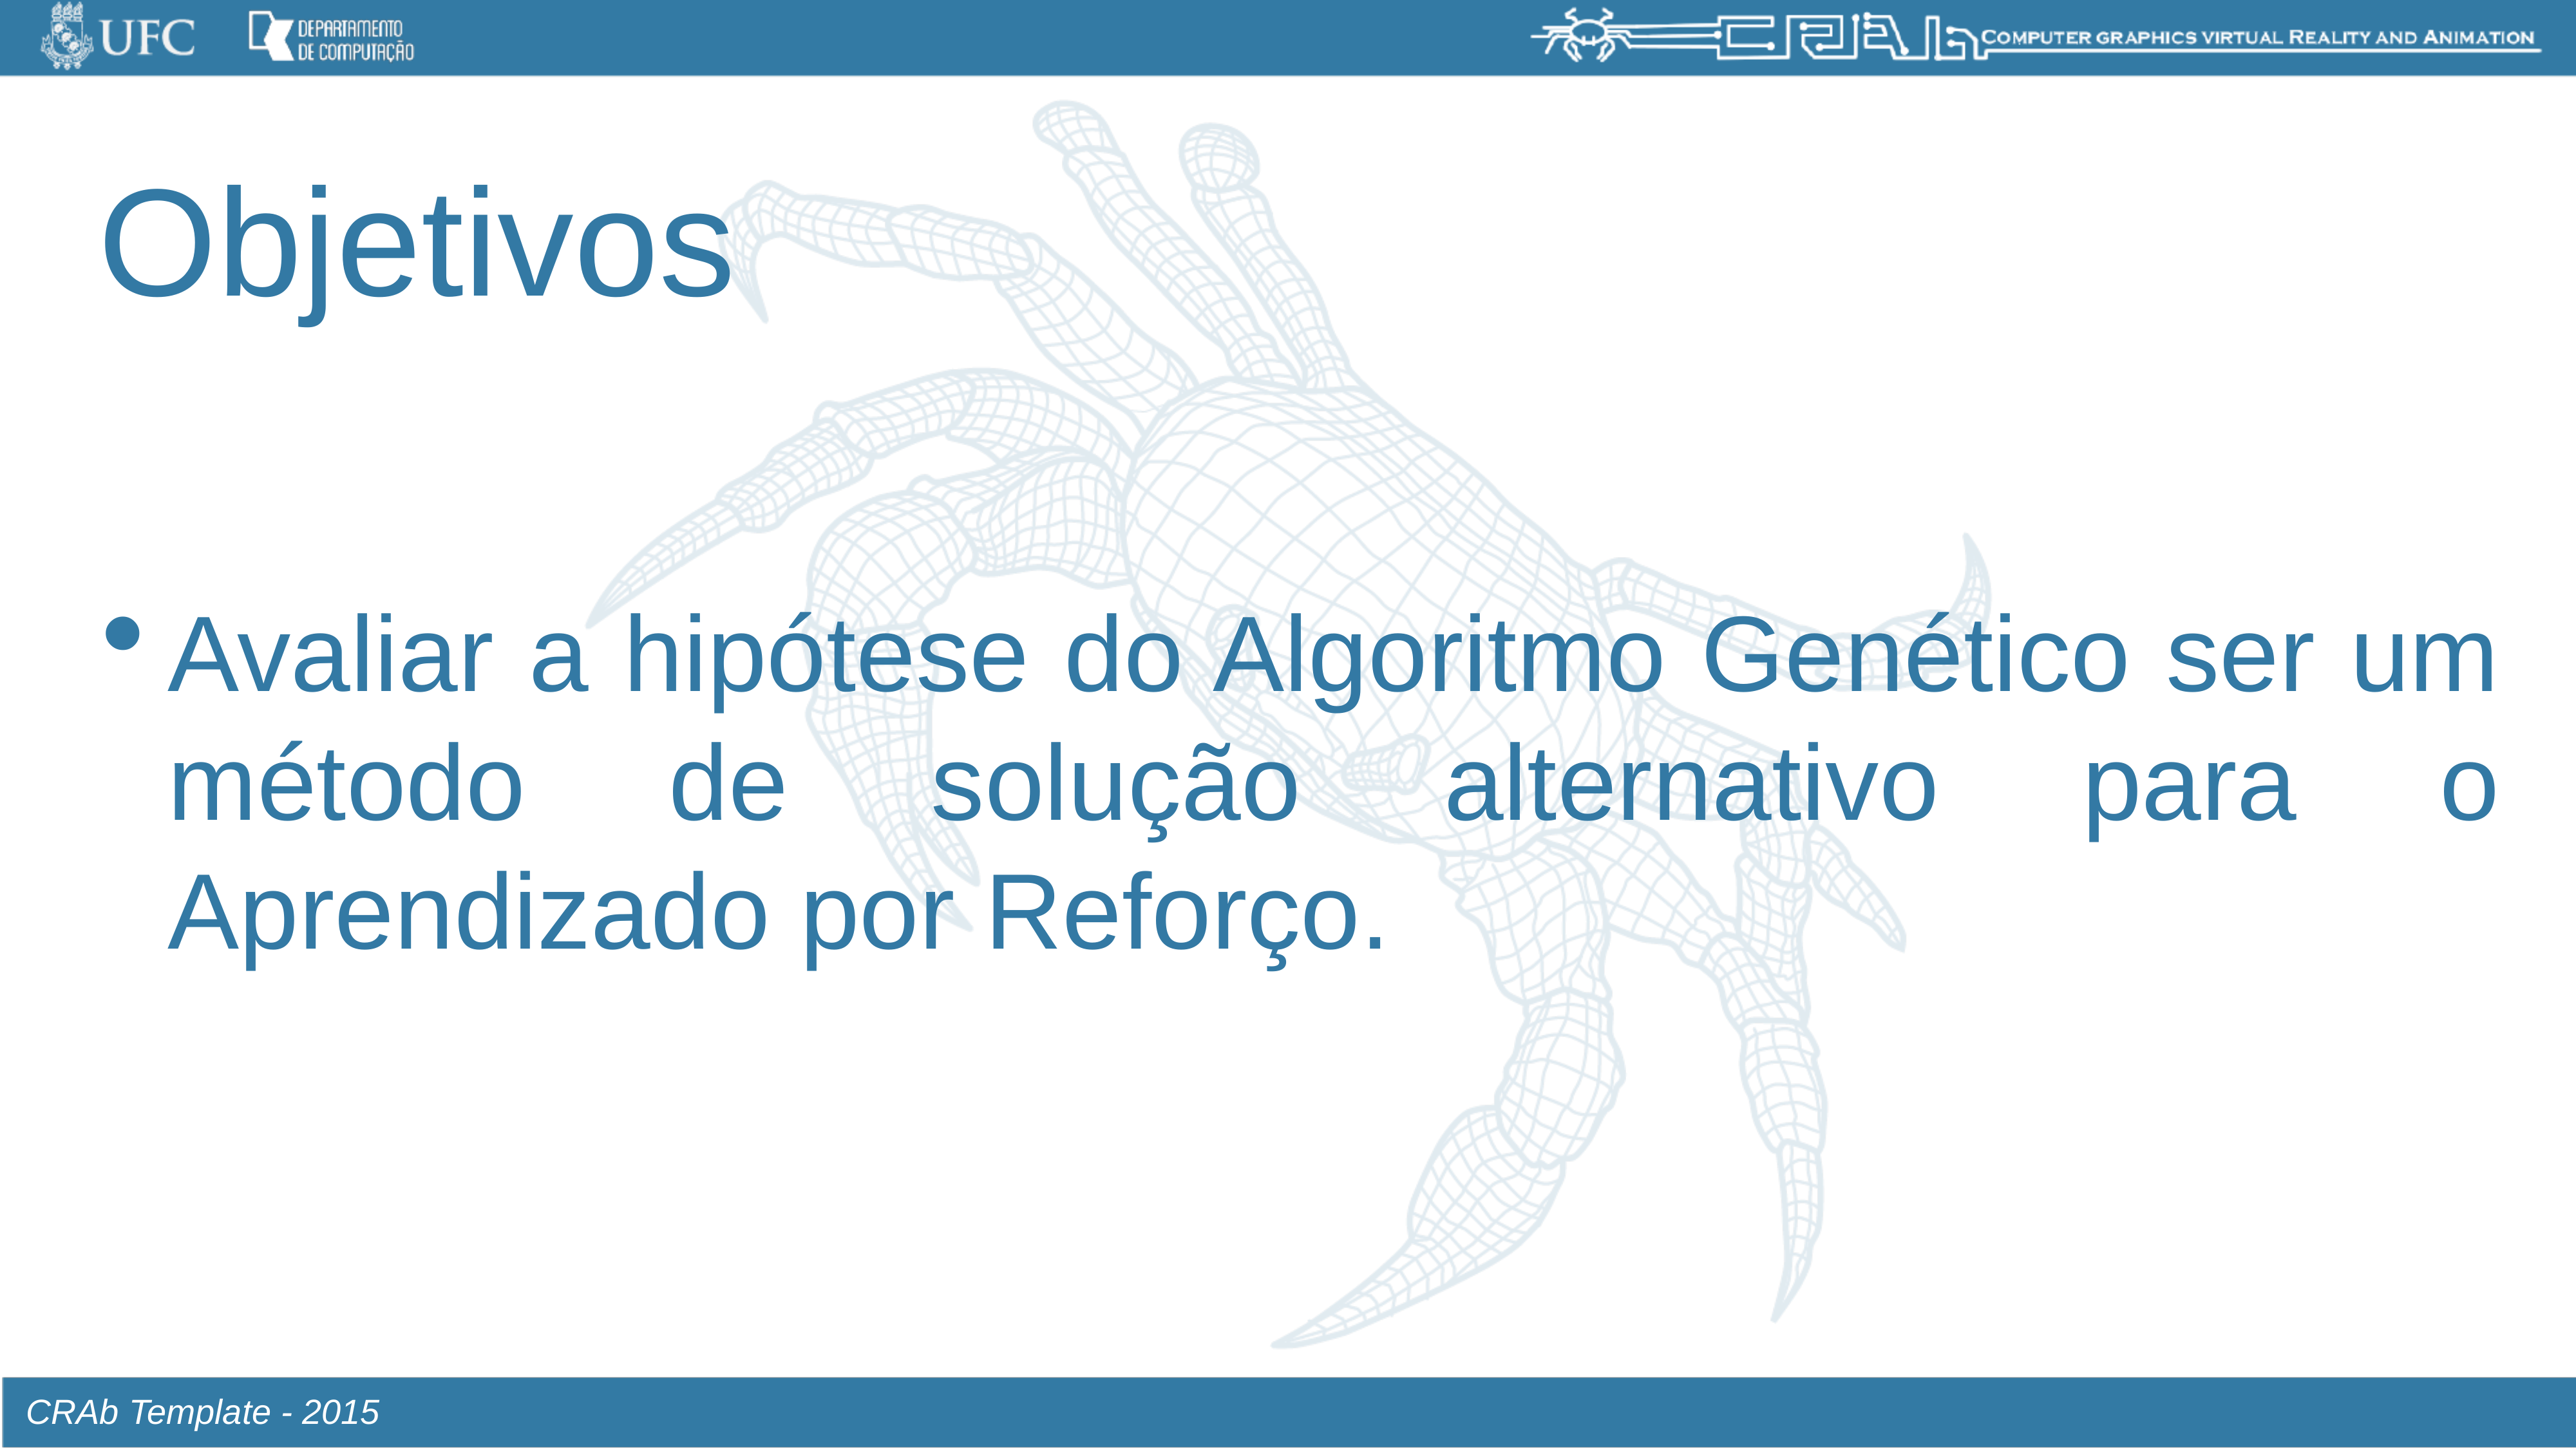

# Objetivos
Avaliar a hipótese do Algoritmo Genético ser um método de solução alternativo para o Aprendizado por Reforço.